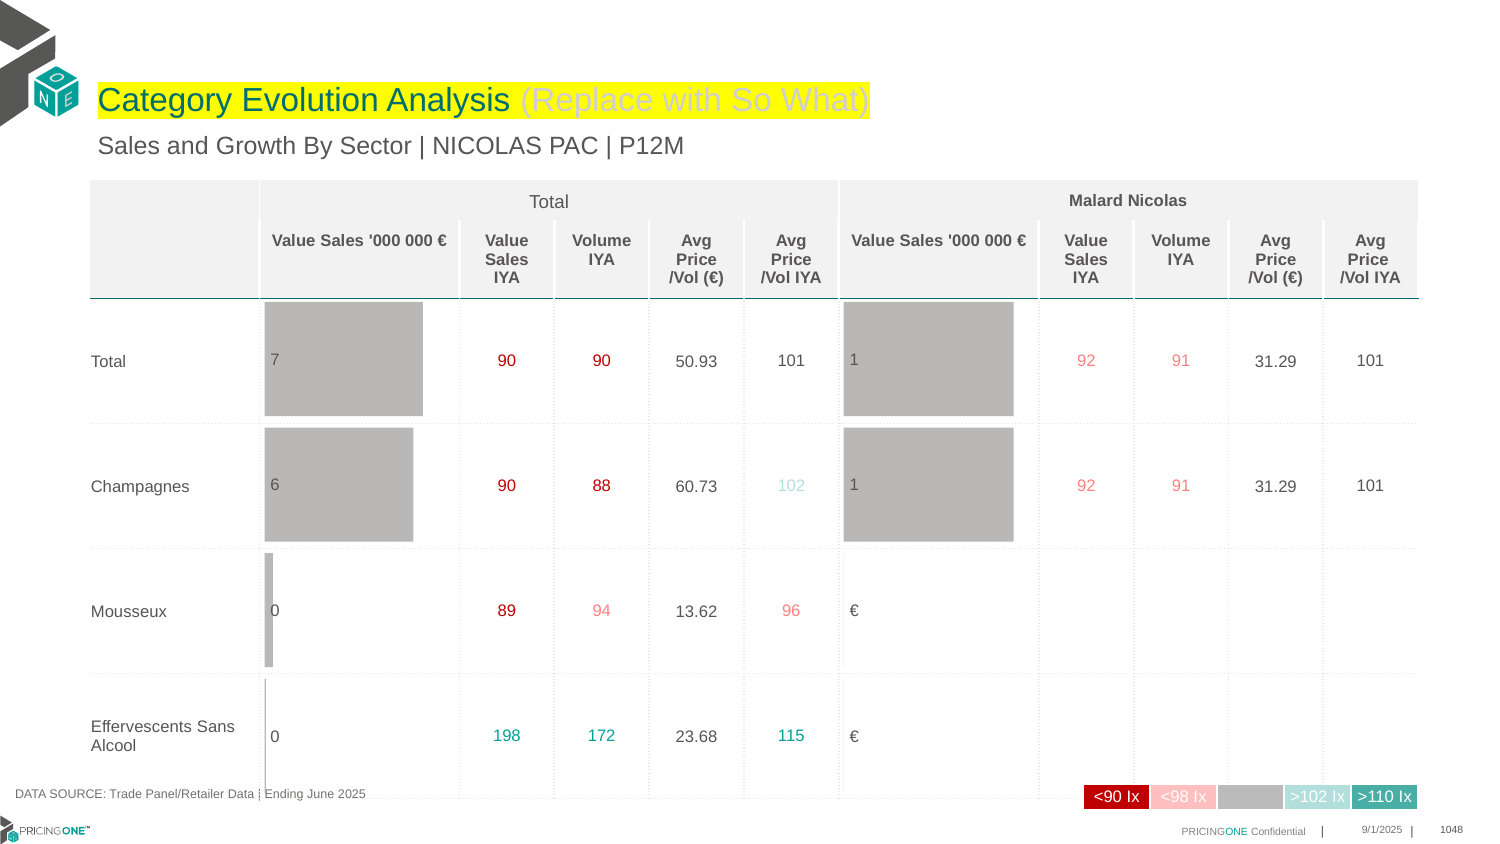

# Category Evolution Analysis (Replace with So What)
Sales and Growth By Sector | NICOLAS PAC | P12M
|  | Total |  |  |  |  | Malard Nicolas |  |  |  |  |
| --- | --- | --- | --- | --- | --- | --- | --- | --- | --- | --- |
|  | Value Sales '000 000 € | Value Sales IYA | Volume IYA | Avg Price /Vol (€) | Avg Price /Vol IYA | Value Sales '000 000 € | Value Sales IYA | Volume IYA | Avg Price /Vol (€) | Avg Price /Vol IYA |
| Total |  | 90 | 90 | 50.93 | 101 |  | 92 | 91 | 31.29 | 101 |
| Champagnes |  | 90 | 88 | 60.73 | 102 |  | 92 | 91 | 31.29 | 101 |
| Mousseux |  | 89 | 94 | 13.62 | 96 |  |  |  |  |  |
| Effervescents Sans Alcool |  | 198 | 172 | 23.68 | 115 |  |  |  |  |  |

### Chart

| Category | Value Sales |
|---|---|
| Grand | 0.627165 |
| Champagnes | 0.627165 |
| Mousseux | 0.0 |
| Effervescents Sans Alcool | 0.0 |

### Chart

| Category | Value Sales |
|---|---|
| Grand | 6.669369 |
| Champagnes | 6.26913 |
| Mousseux | 0.346813 |
| Effervescents Sans Alcool | 0.053426 |
DATA SOURCE: Trade Panel/Retailer Data | Ending June 2025
| <90 Ix | <98 Ix |  | >102 Ix | >110 Ix |
| --- | --- | --- | --- | --- |

9/1/2025
1048